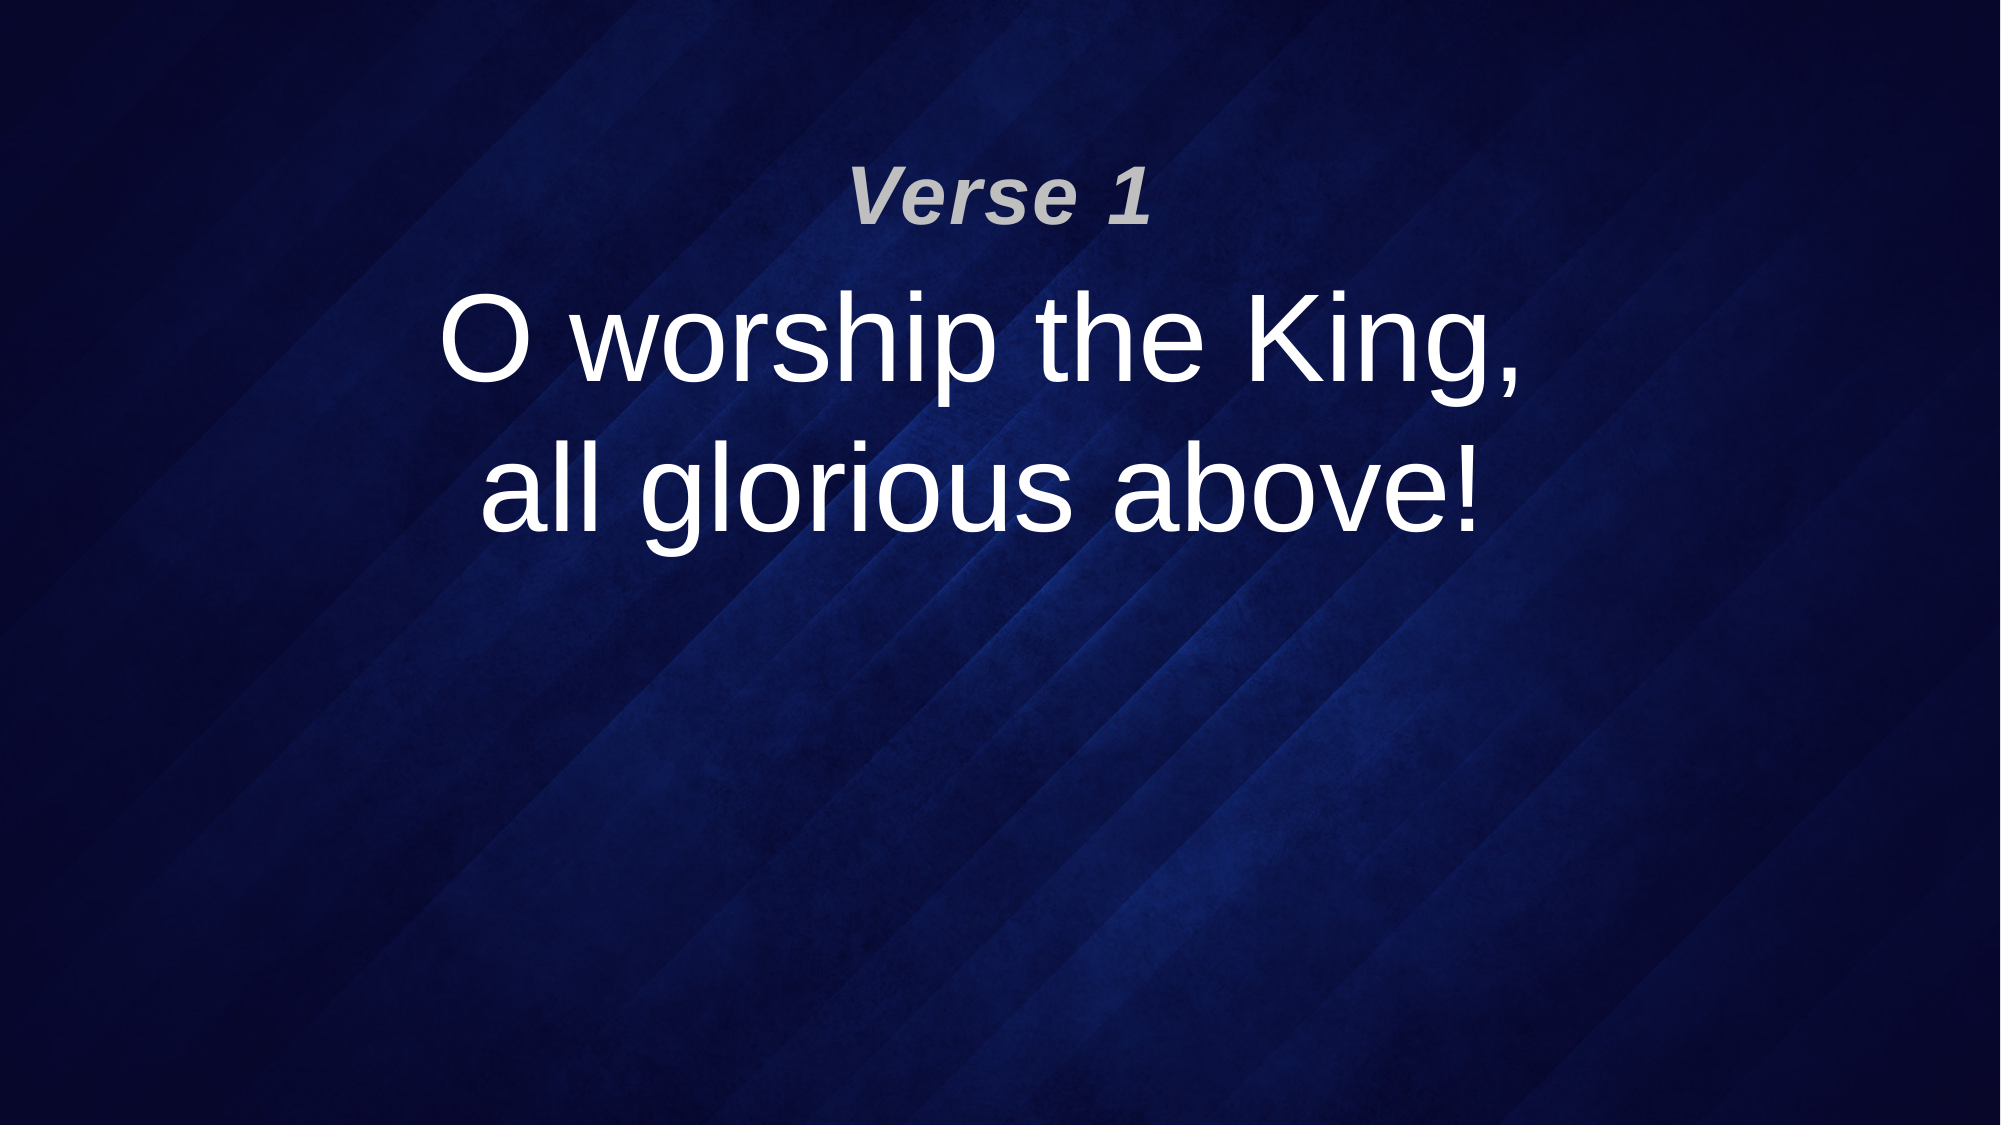

Verse 1
# O worship the King, all glorious above!